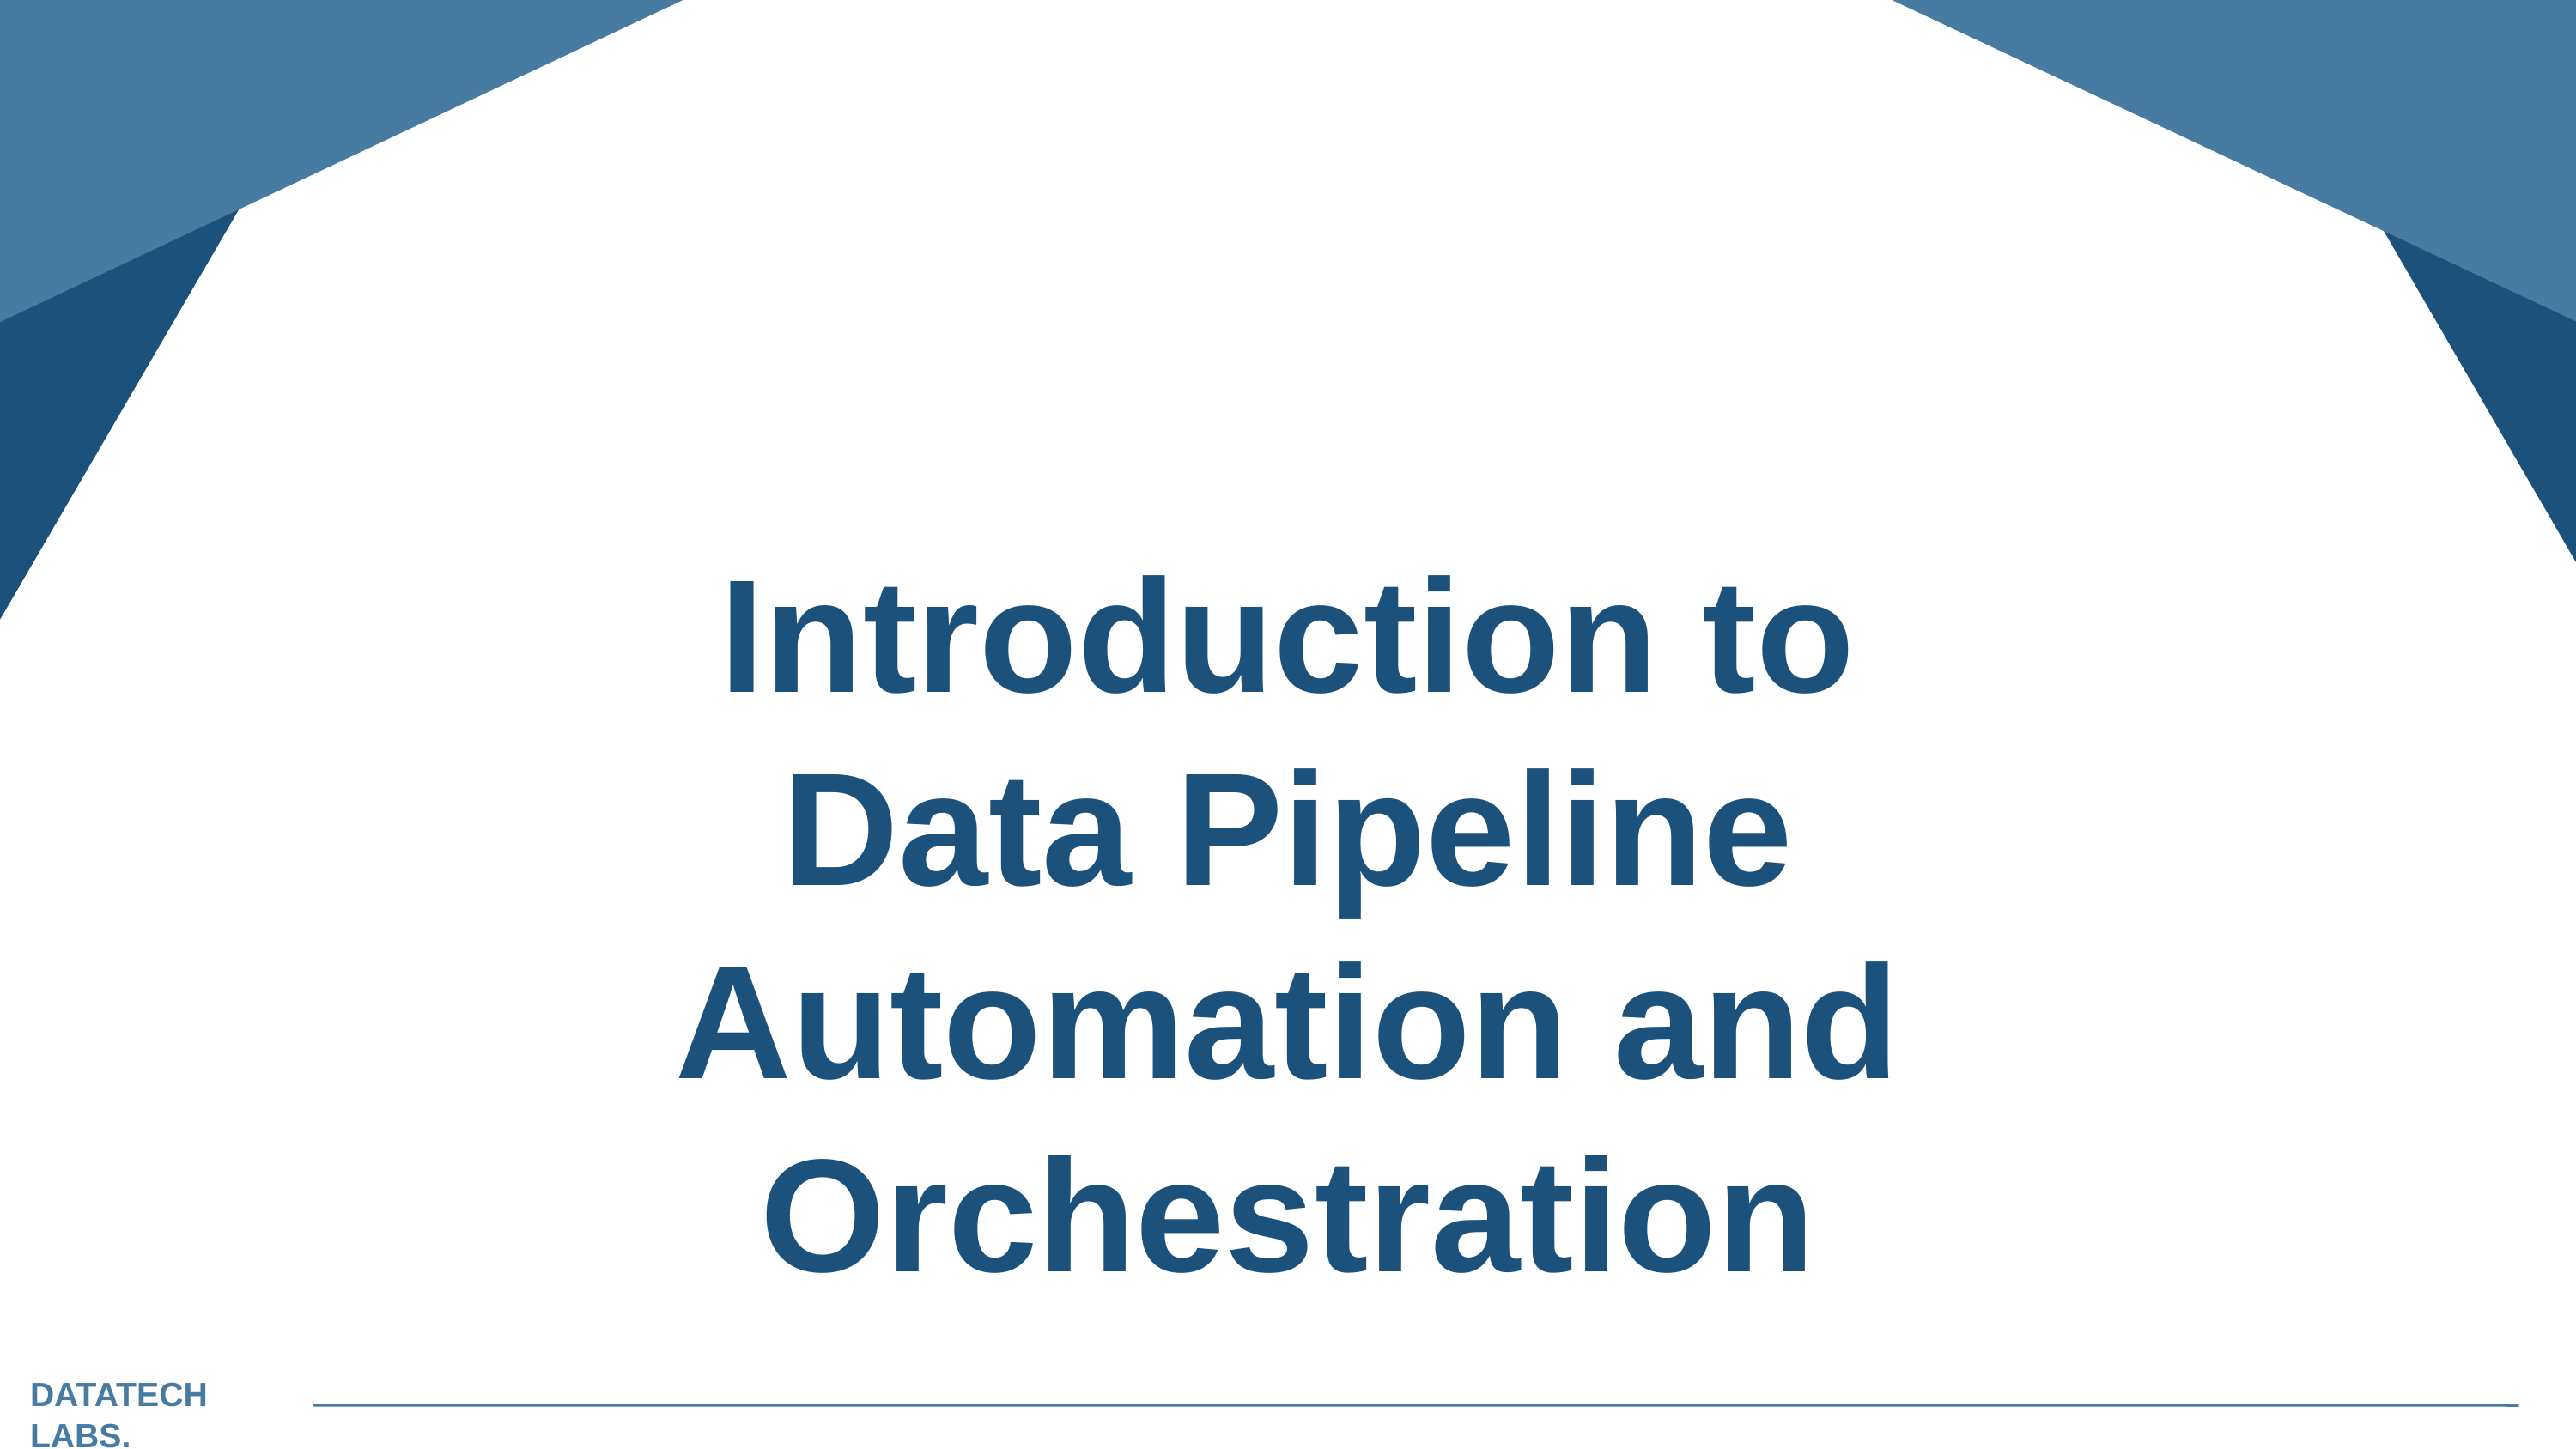

Introduction to Data Pipeline Automation and Orchestration
DATATECH LABS.